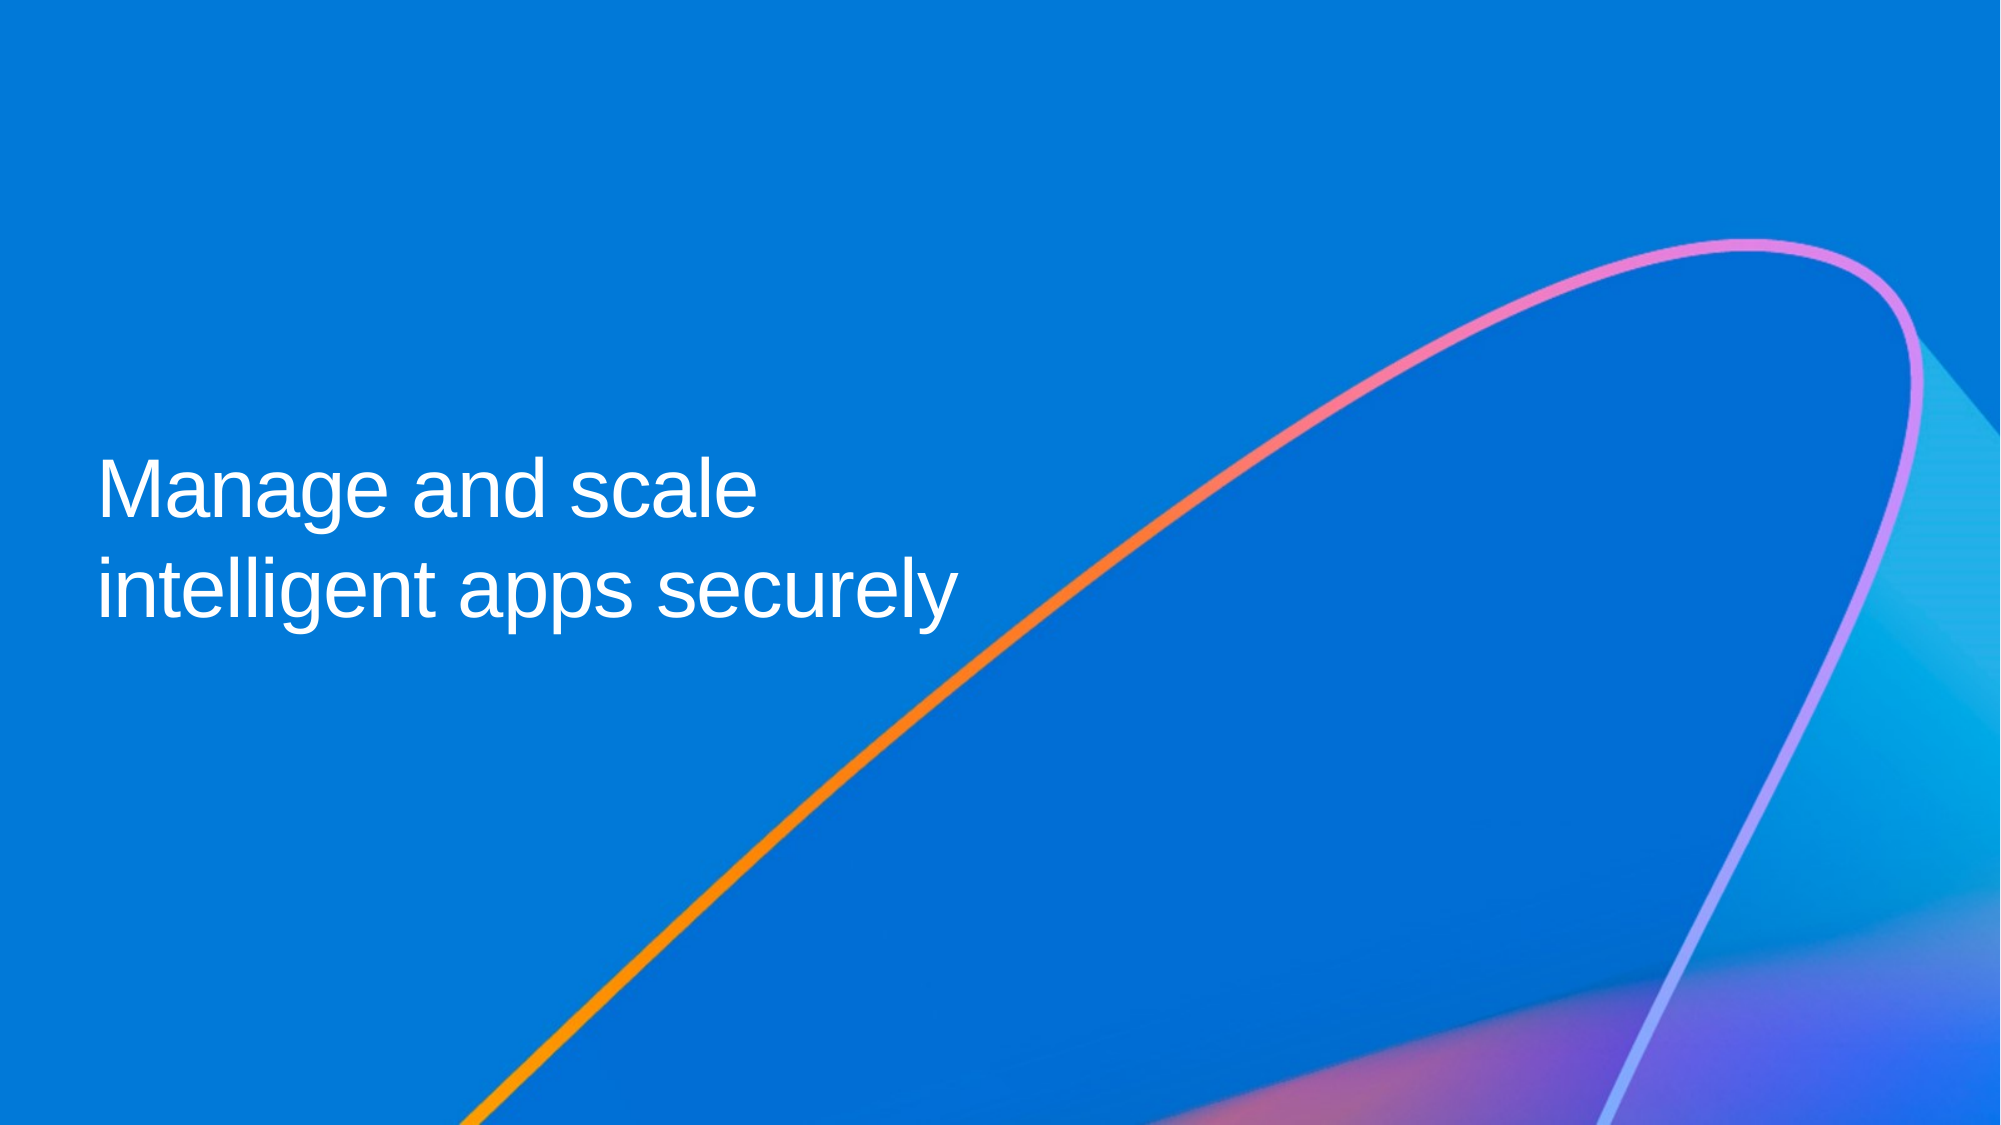

# Manage and scale intelligent apps securely